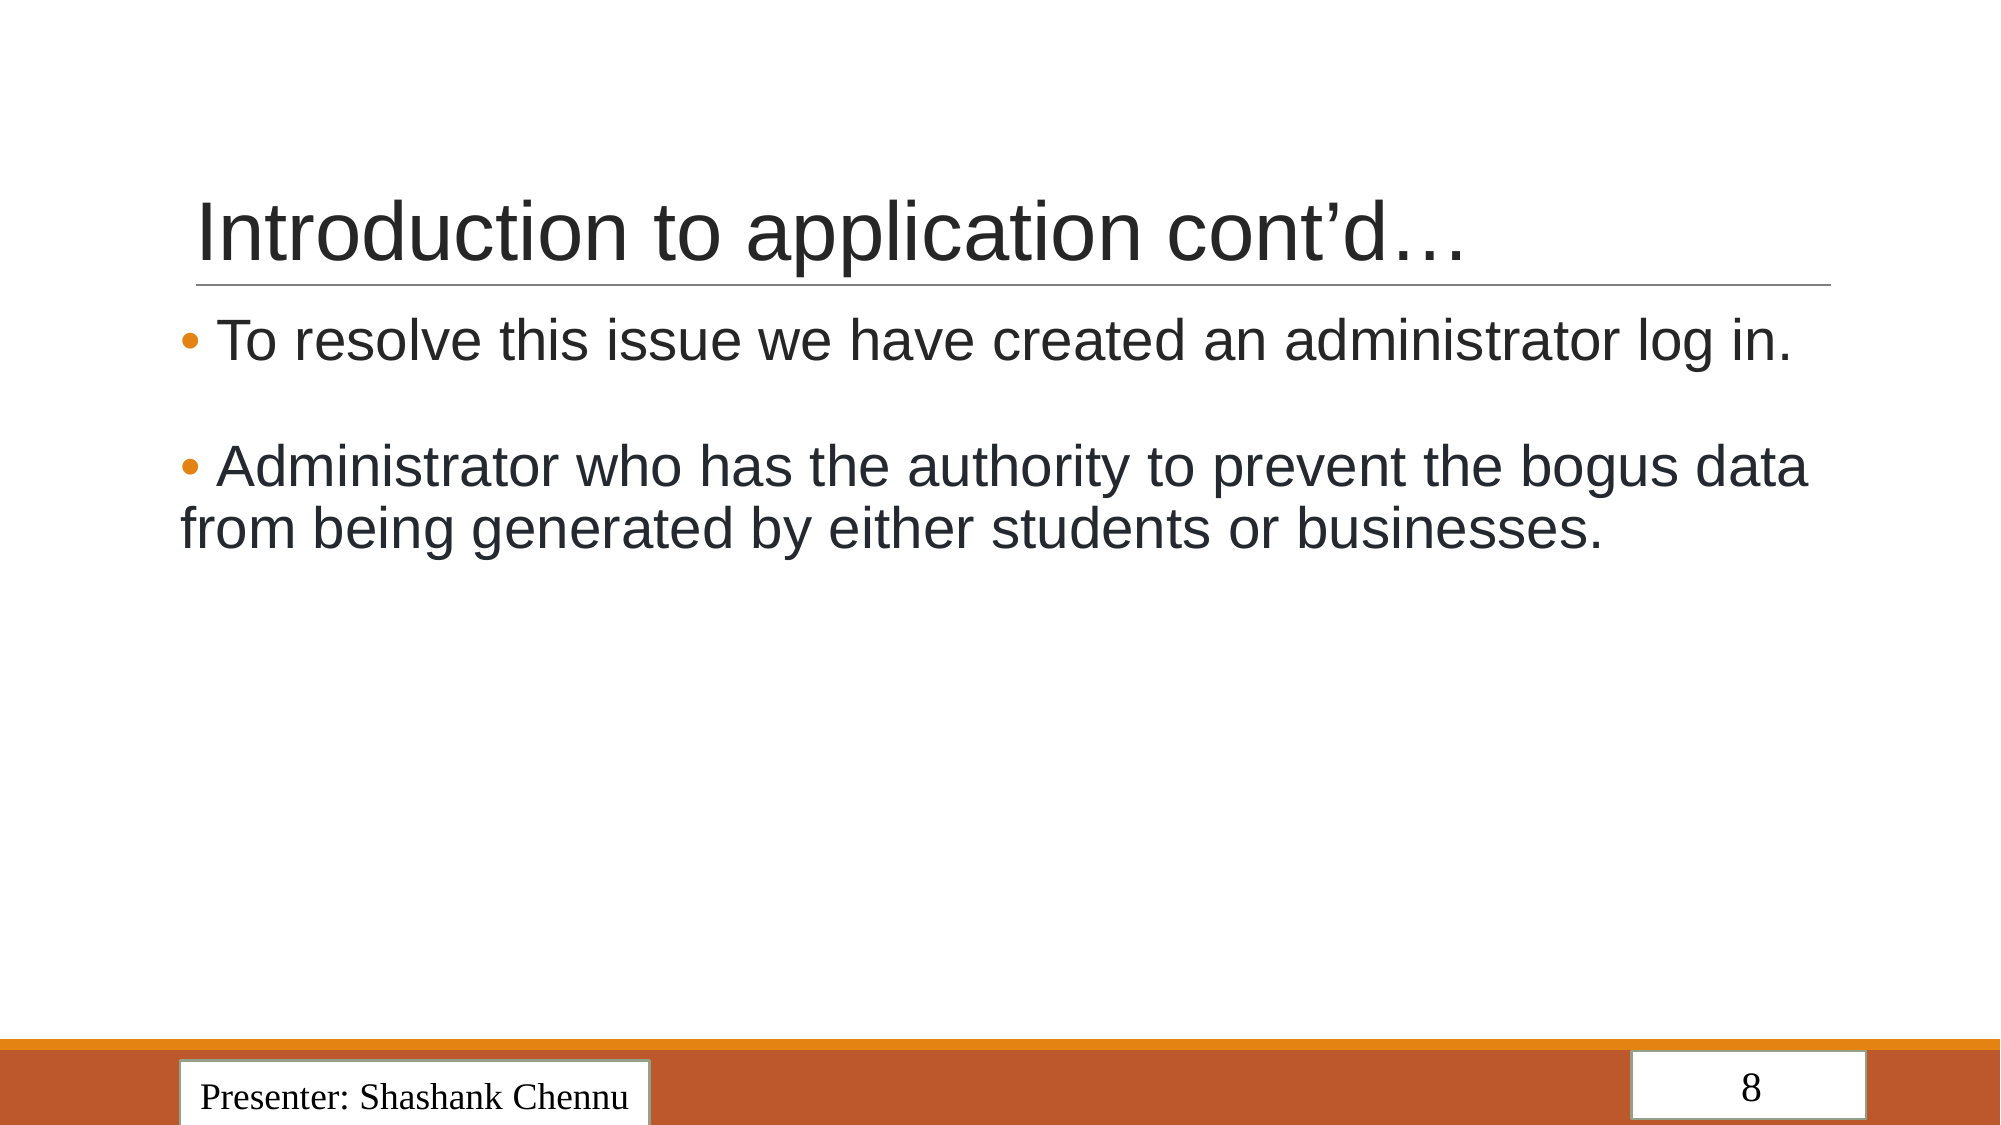

# Introduction to application cont’d…
• To resolve this issue we have created an administrator log in.

• Administrator who has the authority to prevent the bogus data from being generated by either students or businesses.
         8
Presenter: Shashank Chennu